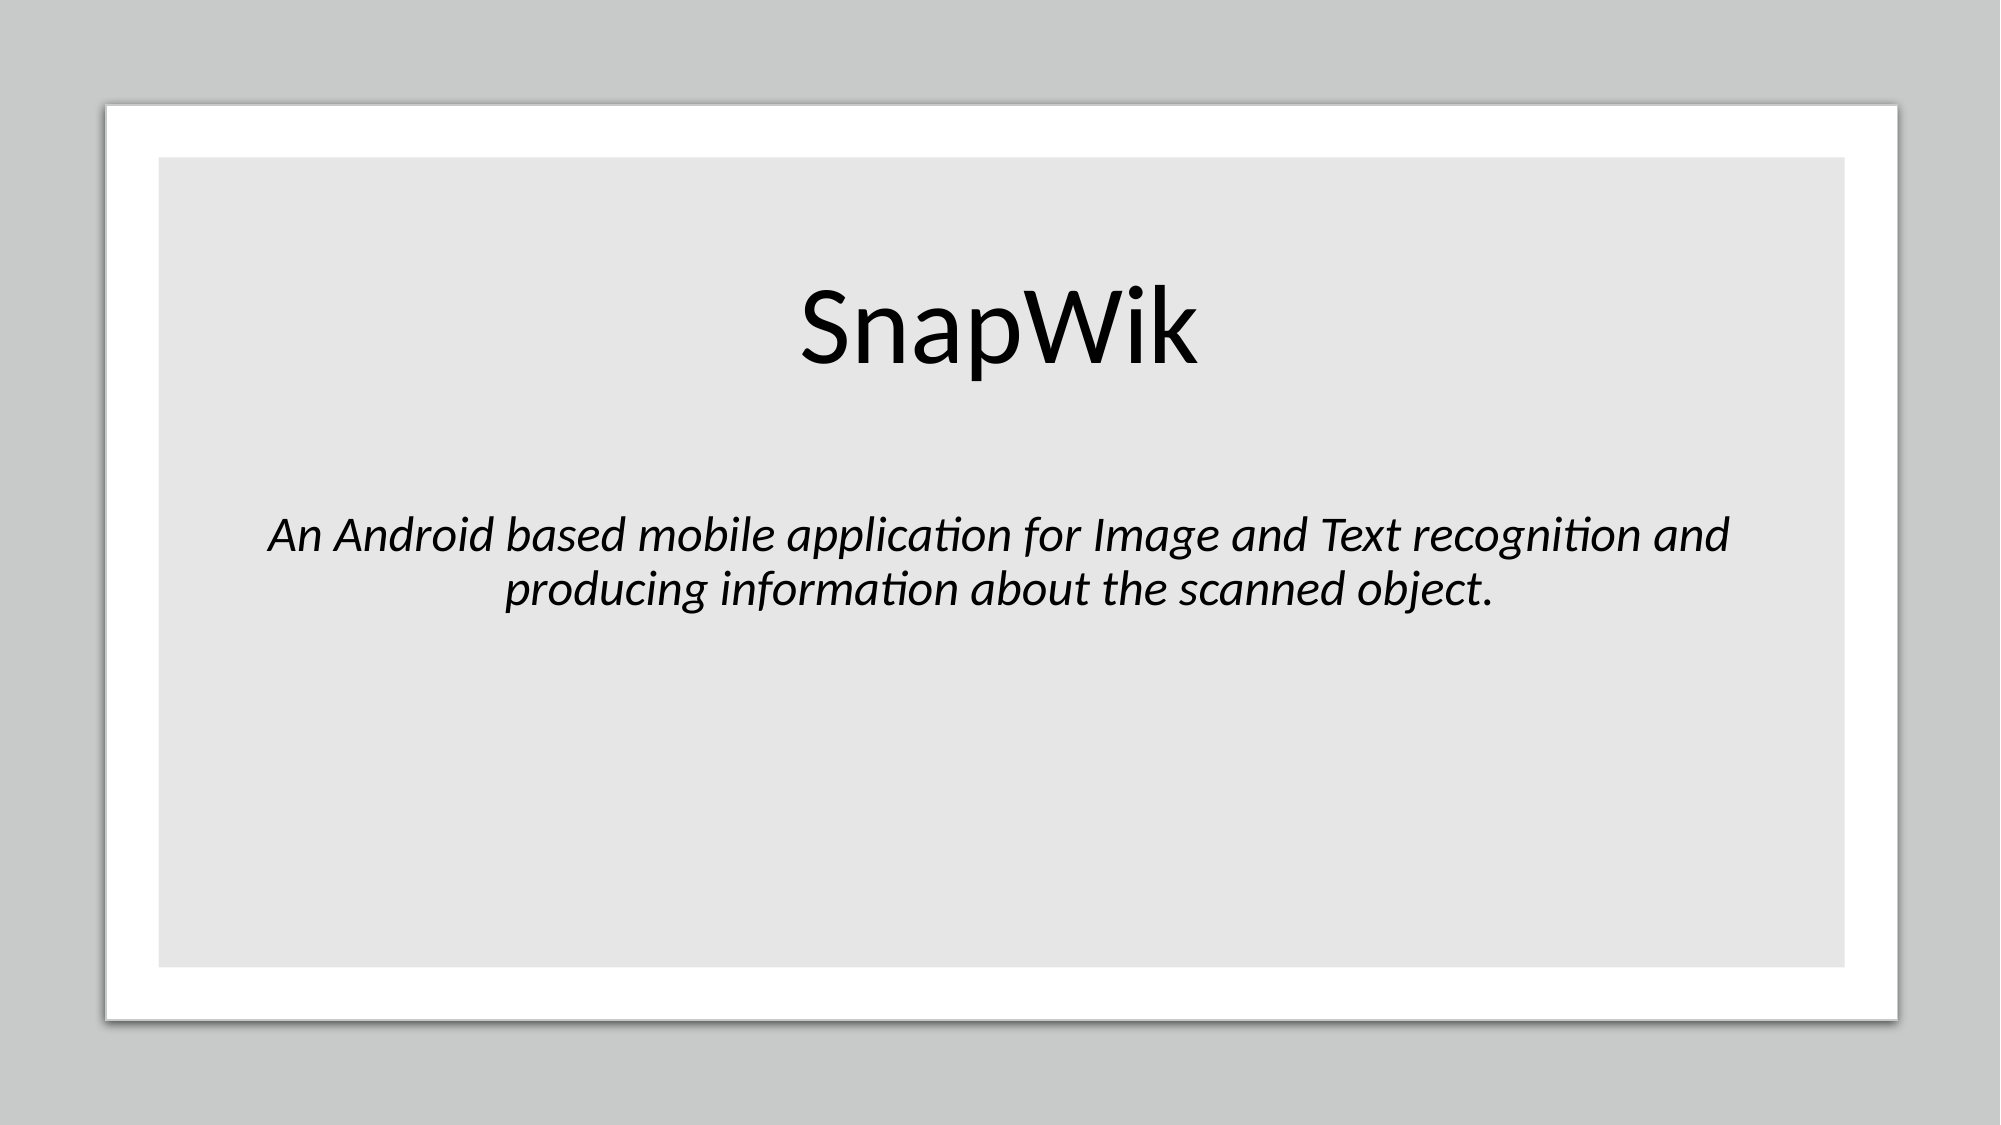

# SnapWik
An Android based mobile application for Image and Text recognition and producing information about the scanned object.